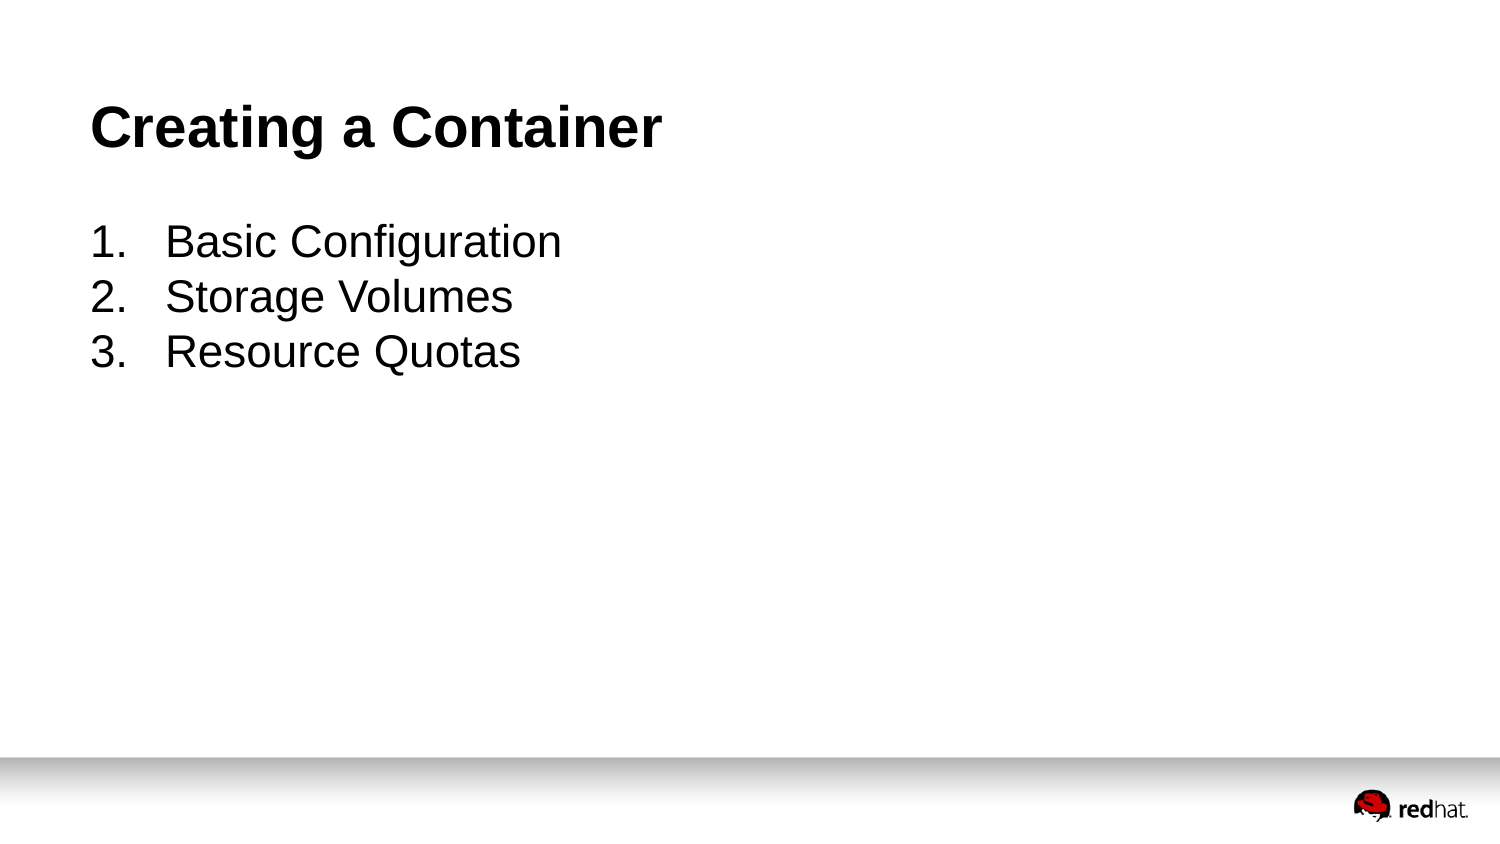

# Creating a Container
Basic Configuration
Storage Volumes
Resource Quotas